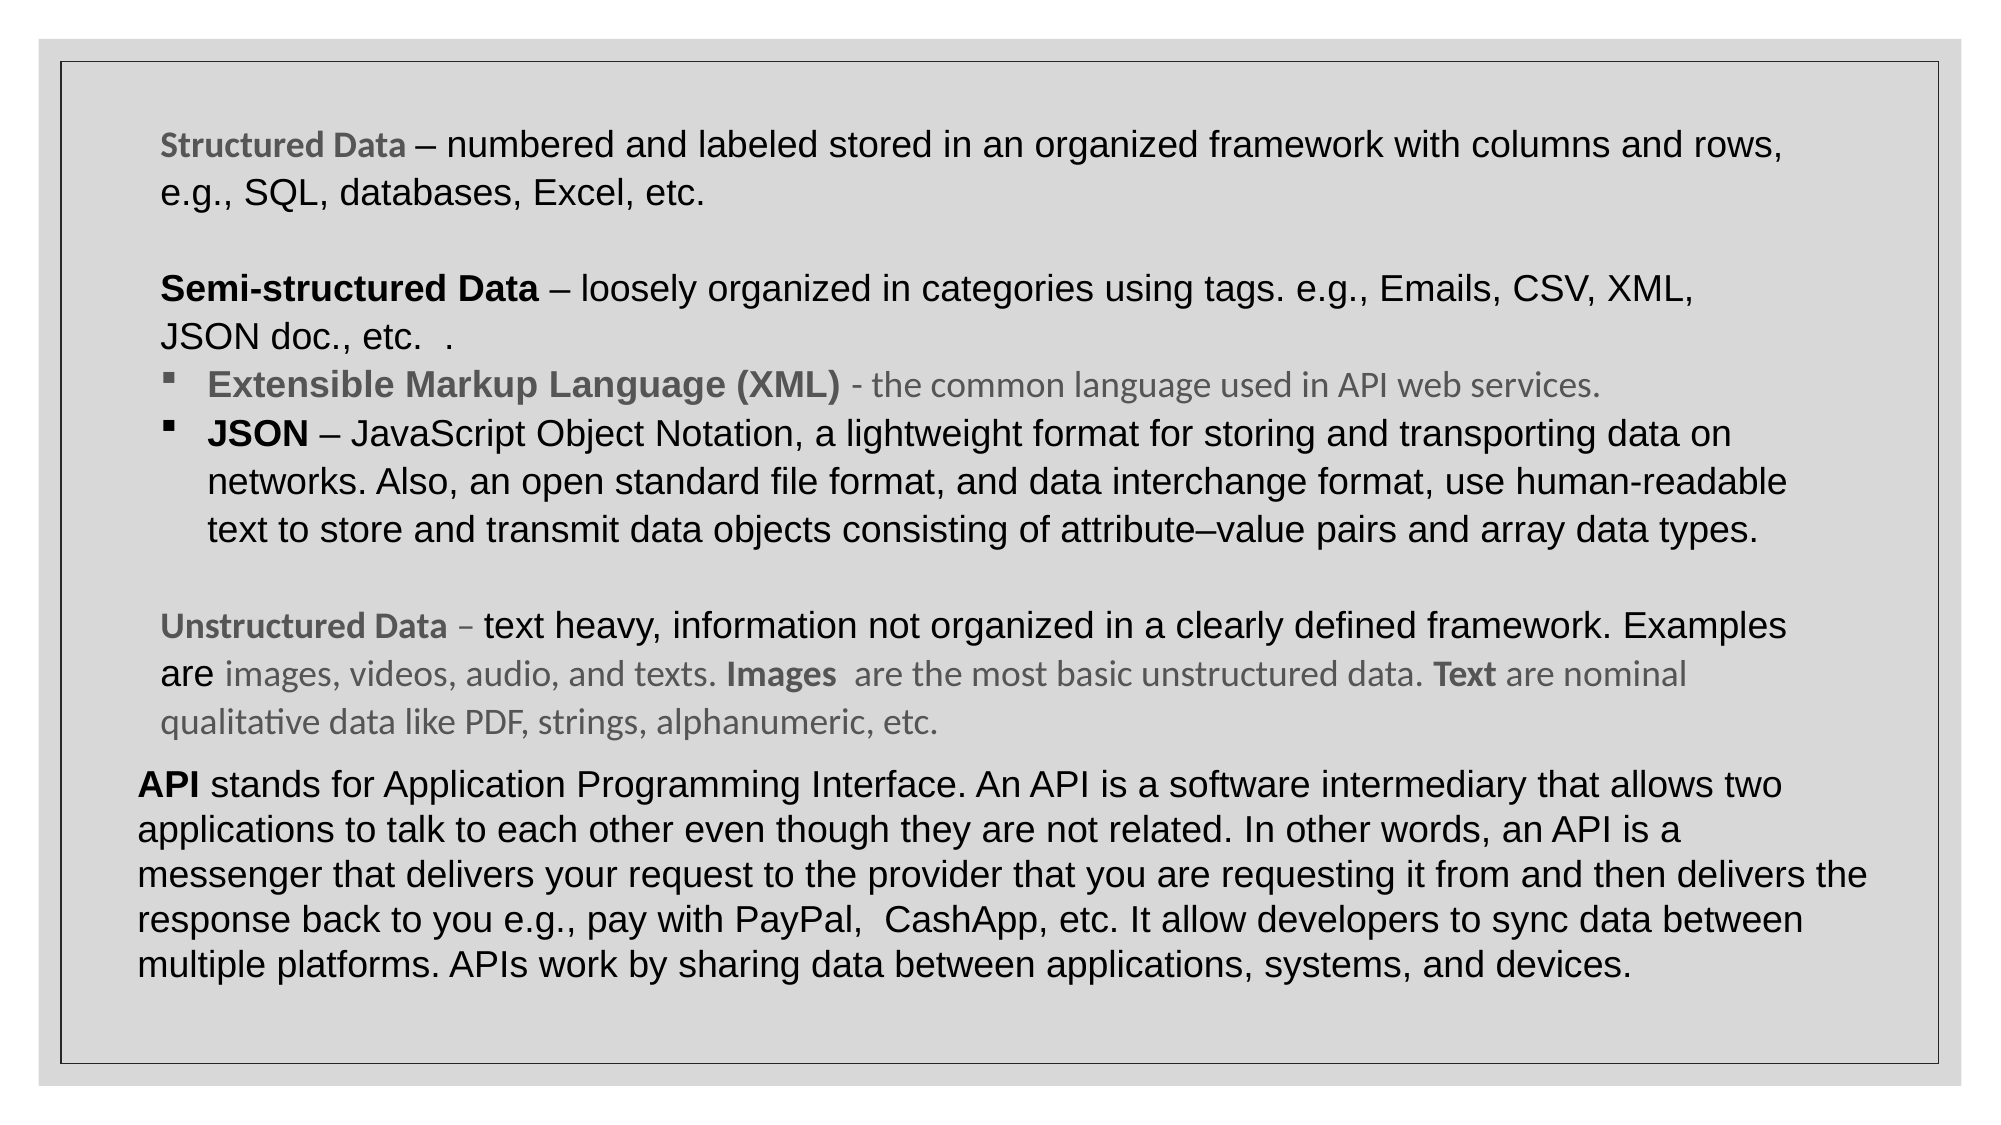

Structured Data – numbered and labeled stored in an organized framework with columns and rows, e.g., SQL, databases, Excel, etc.

Semi-structured Data – loosely organized in categories using tags. e.g., Emails, CSV, XML, JSON doc., etc.  .
Extensible Markup Language (XML) - the common language used in API web services.
JSON – JavaScript Object Notation, a lightweight format for storing and transporting data on networks. Also, an open standard file format, and data interchange format, use human-readable text to store and transmit data objects consisting of attribute–value pairs and array data types.

Unstructured Data – text heavy, information not organized in a clearly defined framework. Examples are images, videos, audio, and texts. Images  are the most basic unstructured data. Text are nominal qualitative data like PDF, strings, alphanumeric, etc.
API stands for Application Programming Interface. An API is a software intermediary that allows two applications to talk to each other even though they are not related. In other words, an API is a messenger that delivers your request to the provider that you are requesting it from and then delivers the response back to you e.g., pay with PayPal,  CashApp, etc. It allow developers to sync data between multiple platforms. APIs work by sharing data between applications, systems, and devices.